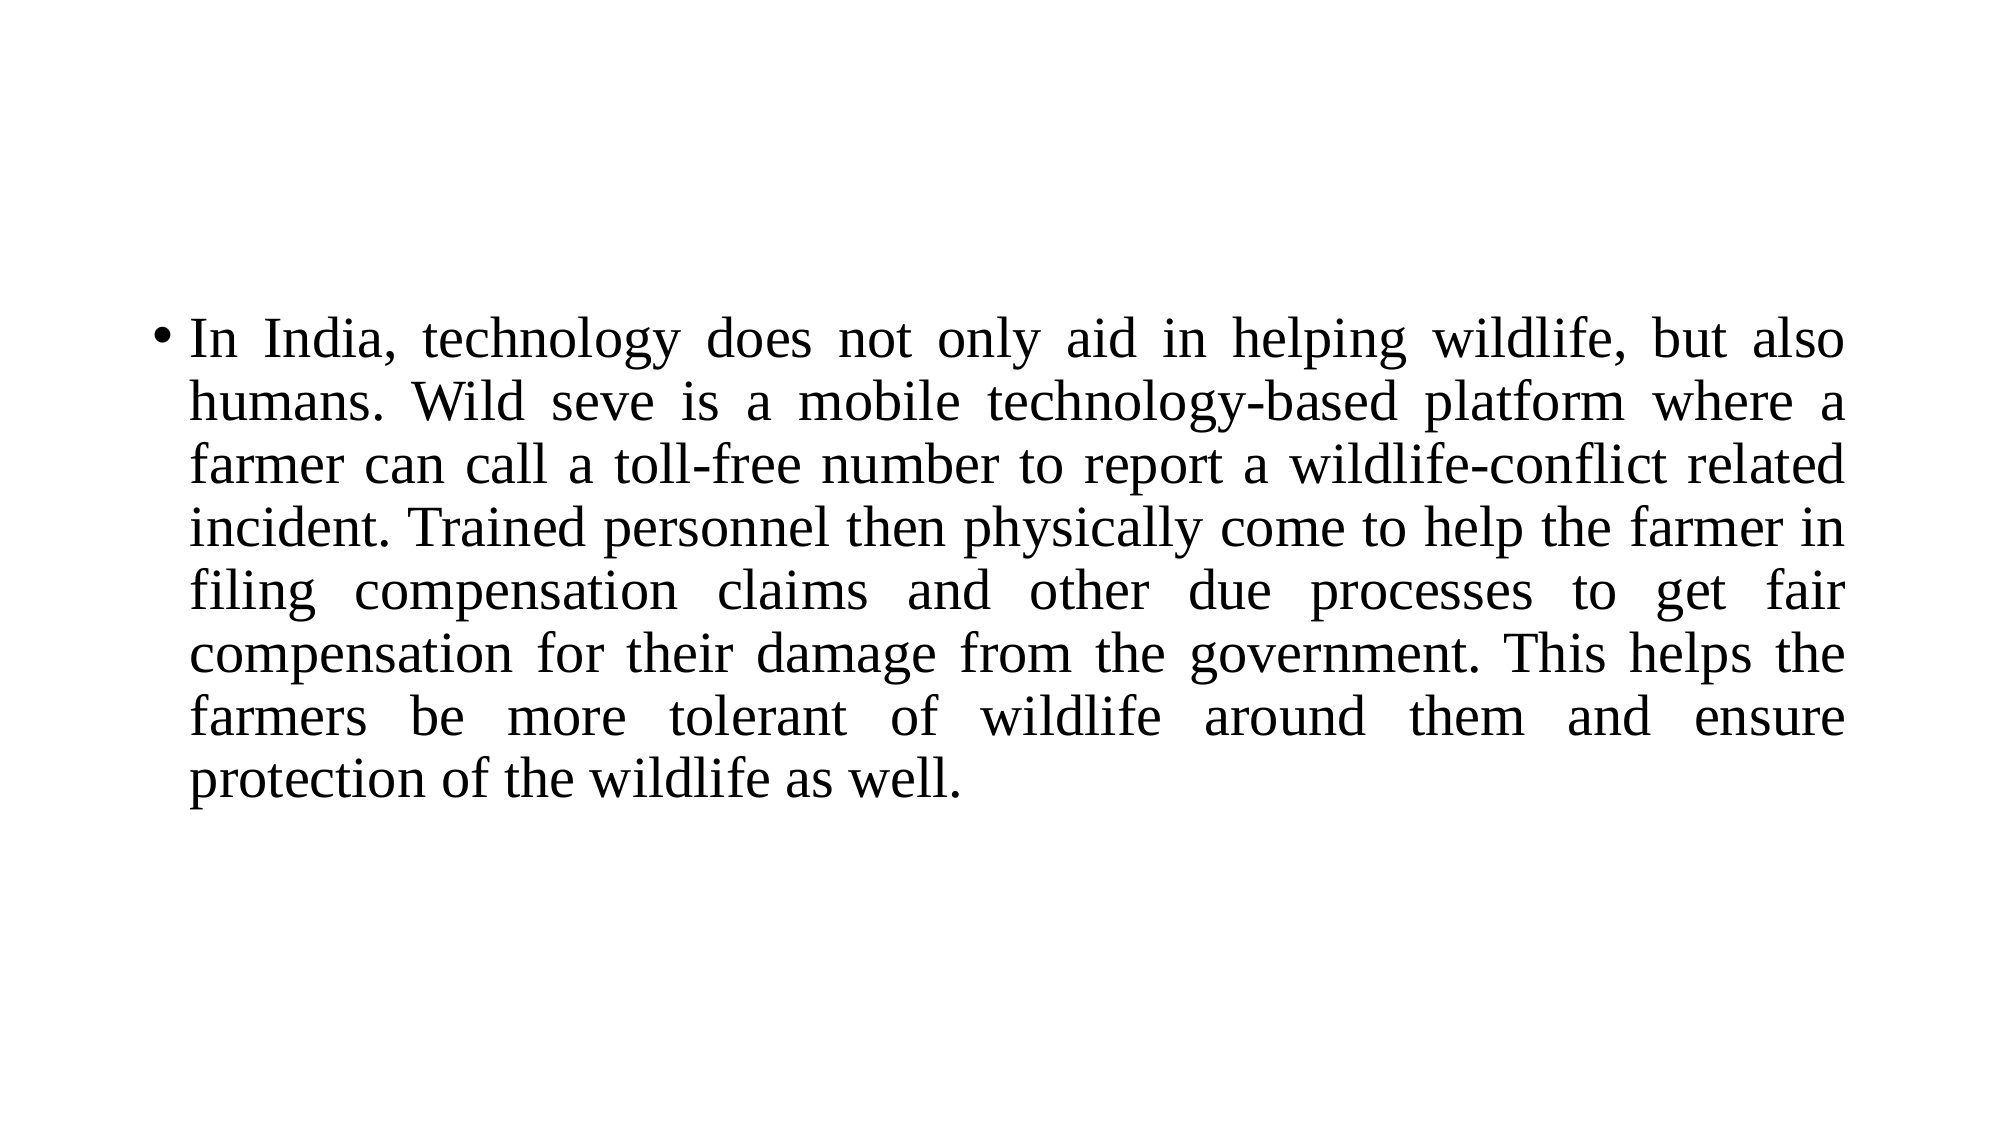

#
In India, technology does not only aid in helping wildlife, but also humans. Wild seve is a mobile technology-based platform where a farmer can call a toll-free number to report a wildlife-conflict related incident. Trained personnel then physically come to help the farmer in filing compensation claims and other due processes to get fair compensation for their damage from the government. This helps the farmers be more tolerant of wildlife around them and ensure protection of the wildlife as well.